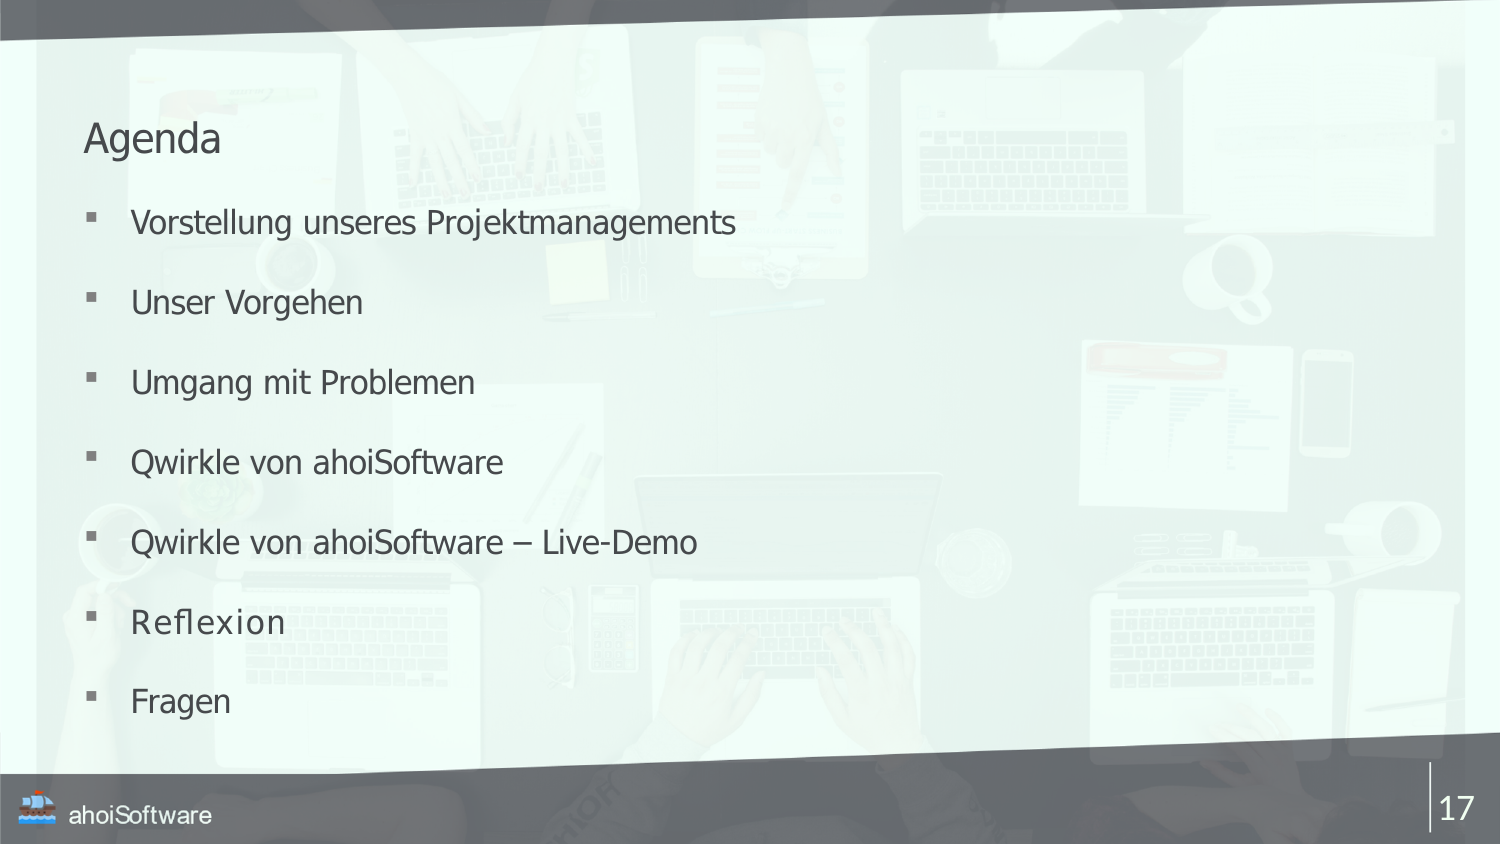

Agenda
Vorstellung unseres Projektmanagements
Unser Vorgehen
Umgang mit Problemen
Qwirkle von ahoiSoftware
Qwirkle von ahoiSoftware – Live-Demo
Reflexion
Fragen
17